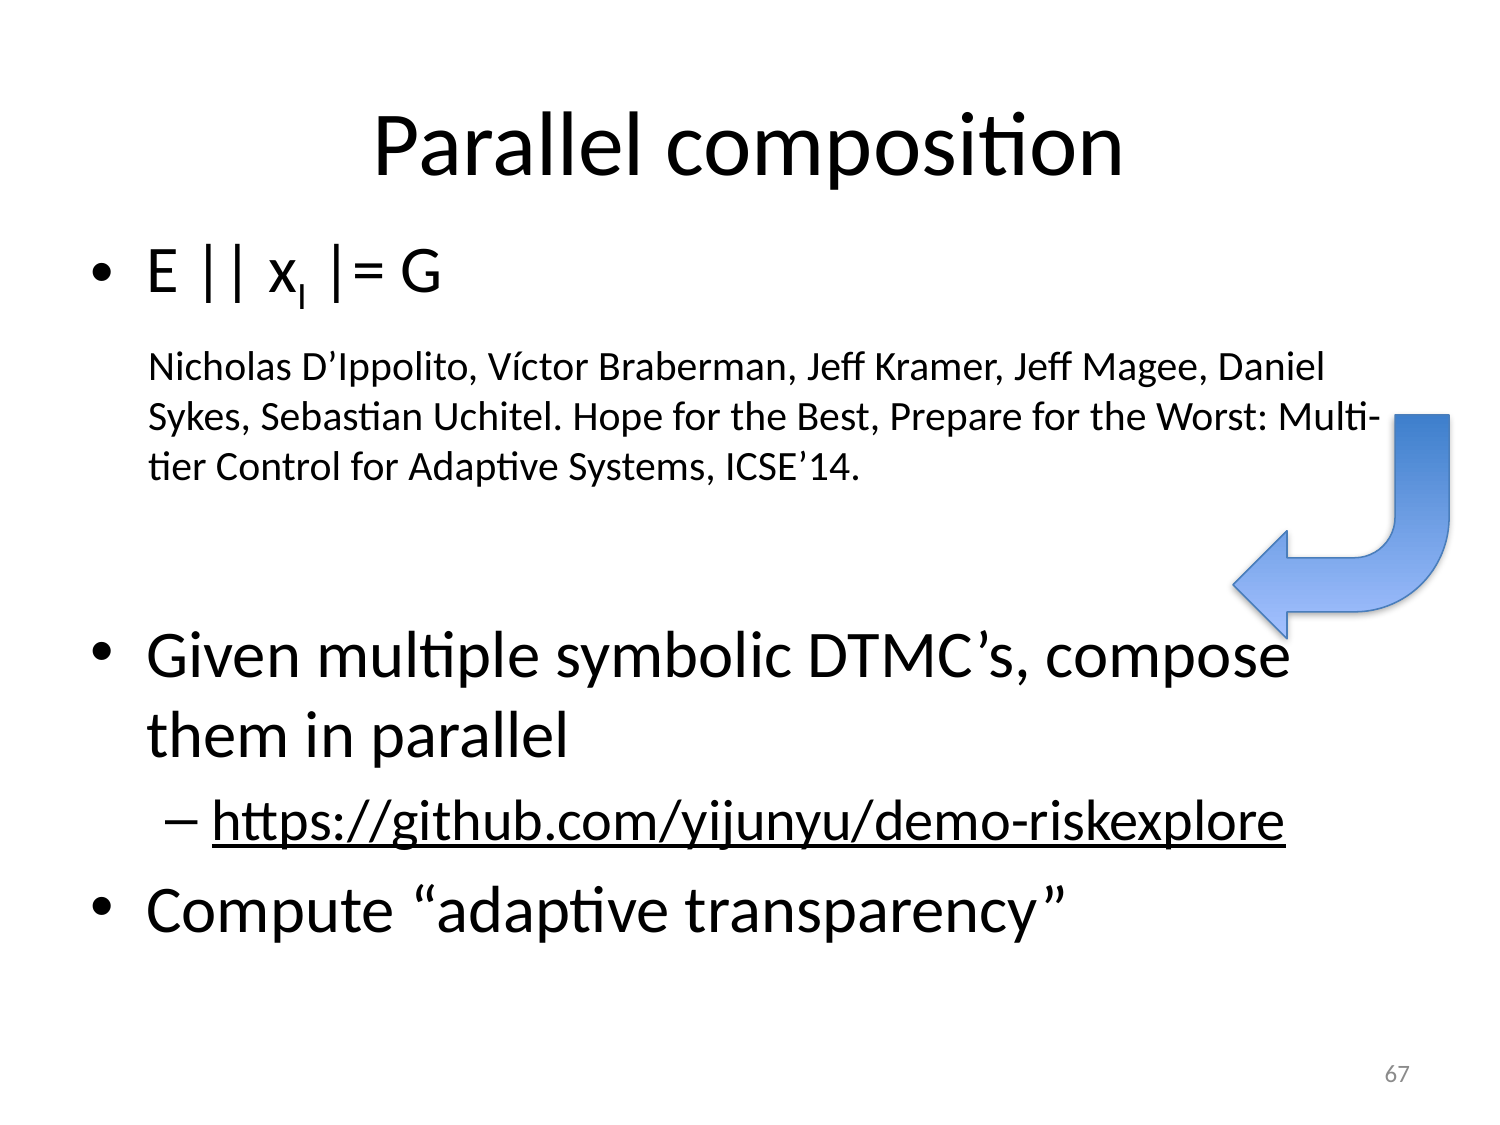

# Parallel composition
E || xI |= G

Given multiple symbolic DTMC’s, compose them in parallel
https://github.com/yijunyu/demo-riskexplore
Compute “adaptive transparency”
Nicholas D’Ippolito, Víctor Braberman, Jeff Kramer, Jeff Magee, Daniel Sykes, Sebastian Uchitel. Hope for the Best, Prepare for the Worst: Multi-tier Control for Adaptive Systems, ICSE’14.

67